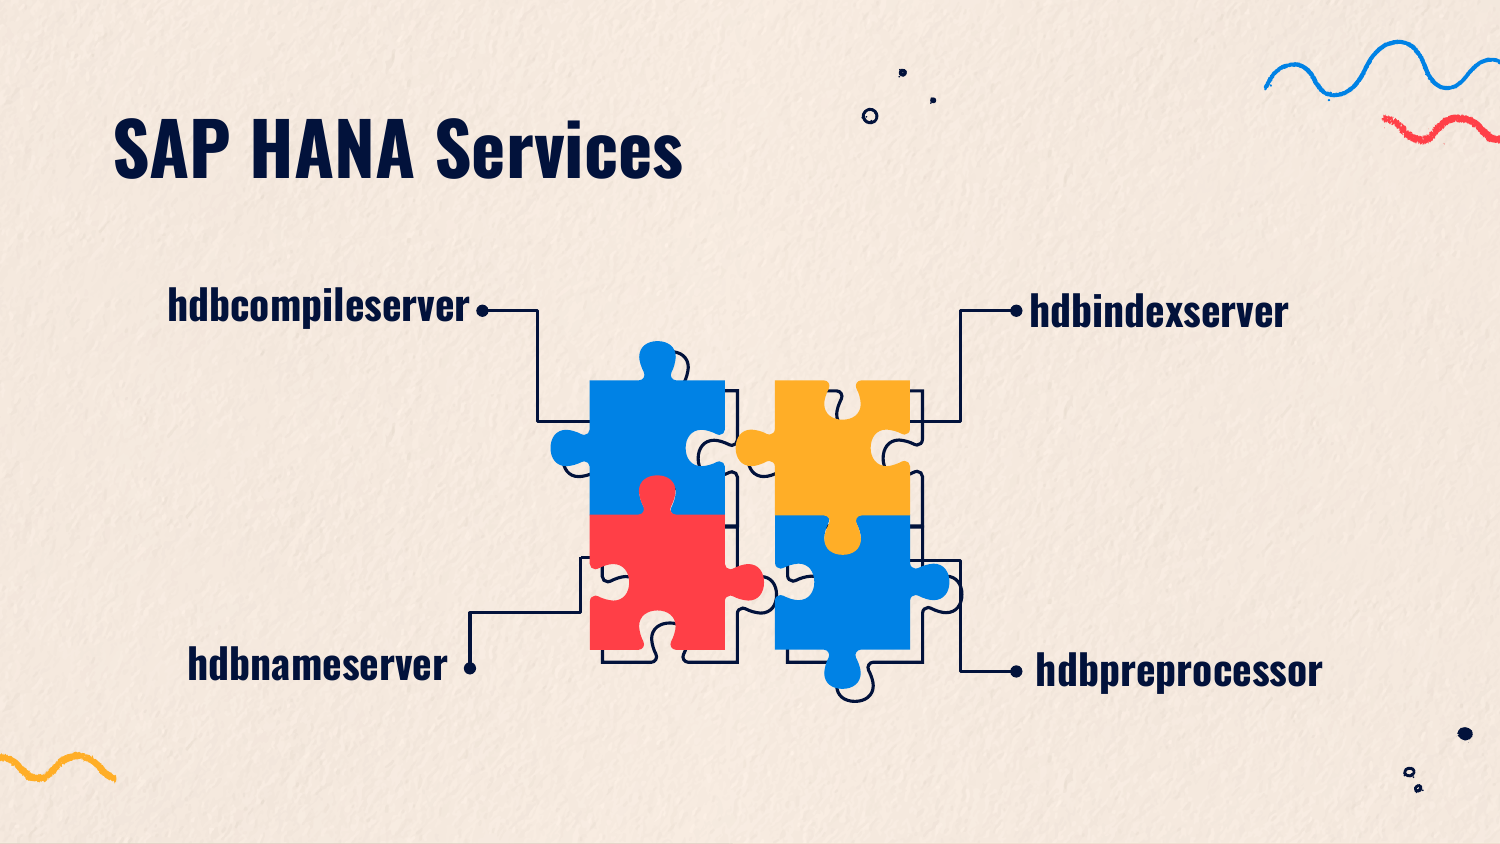

SAP HANA Services
# hdbcompileserver
hdbindexserver

hdbnameserver
hdbpreprocessor